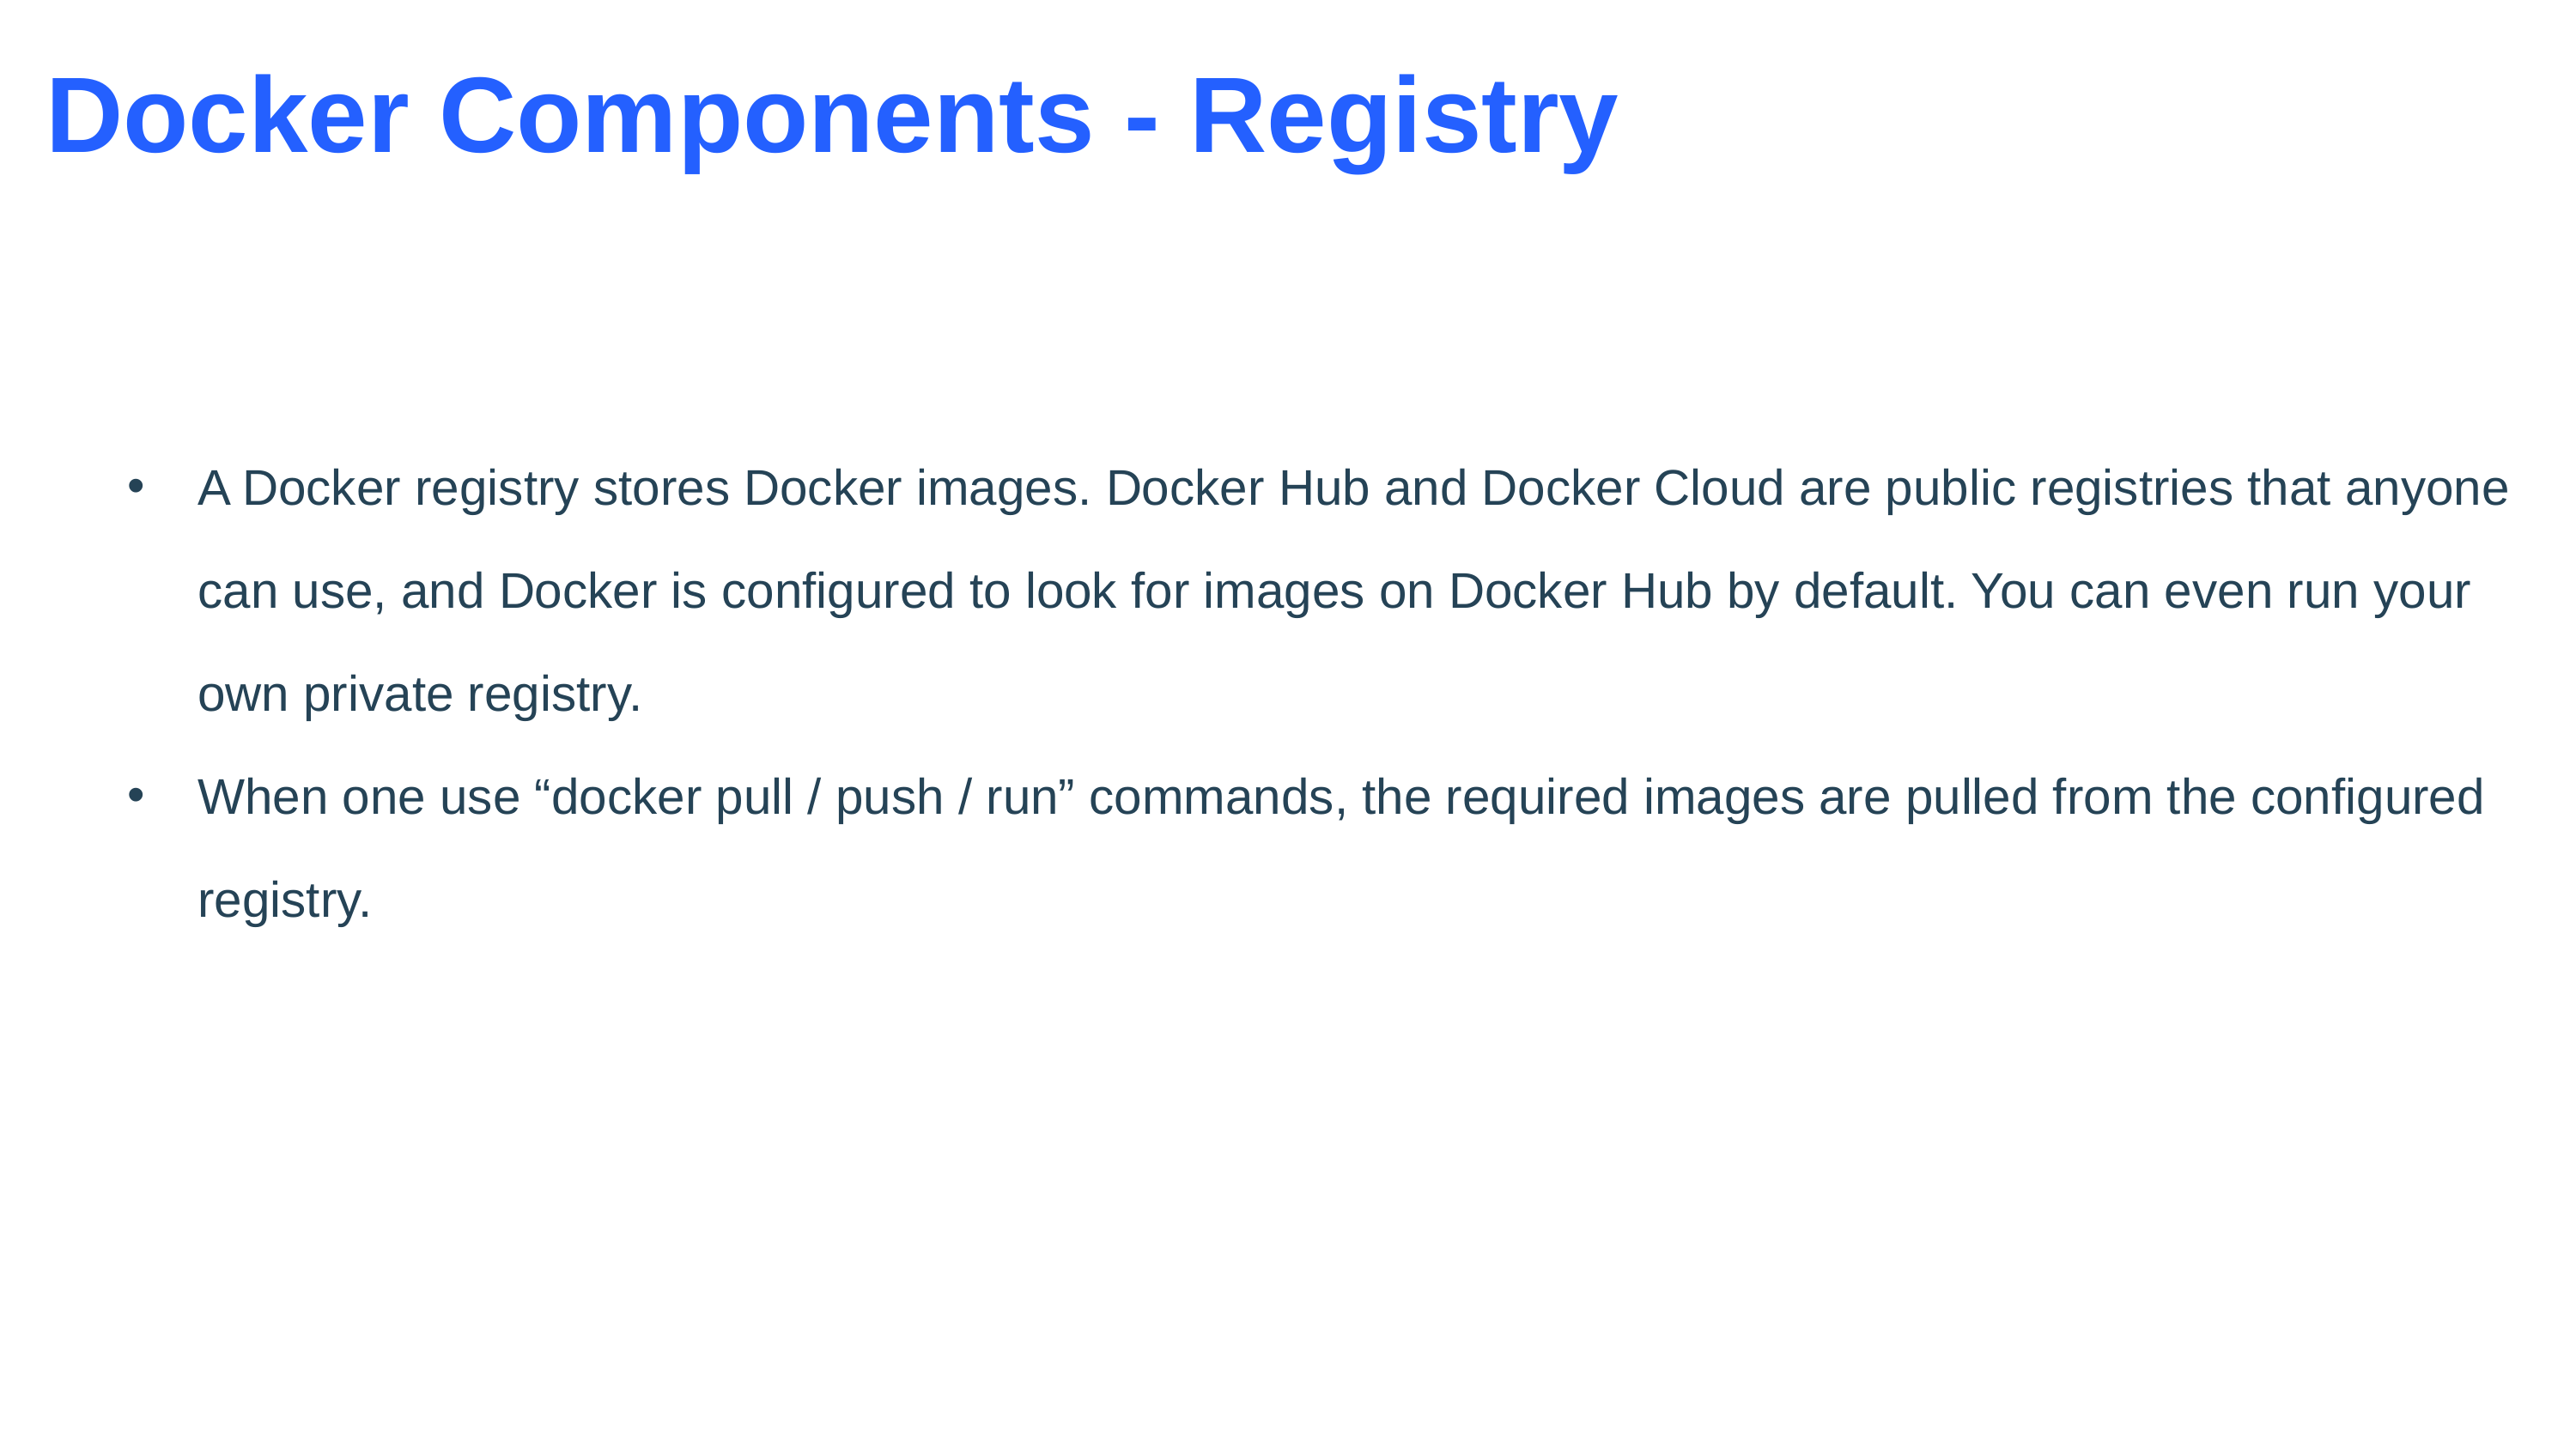

Docker Components - Registry

A Docker registry stores Docker images. Docker Hub and Docker Cloud are public registries that anyone can use, and Docker is configured to look for images on Docker Hub by default. You can even run your own private registry.
When one use “docker pull / push / run” commands, the required images are pulled from the configured registry.